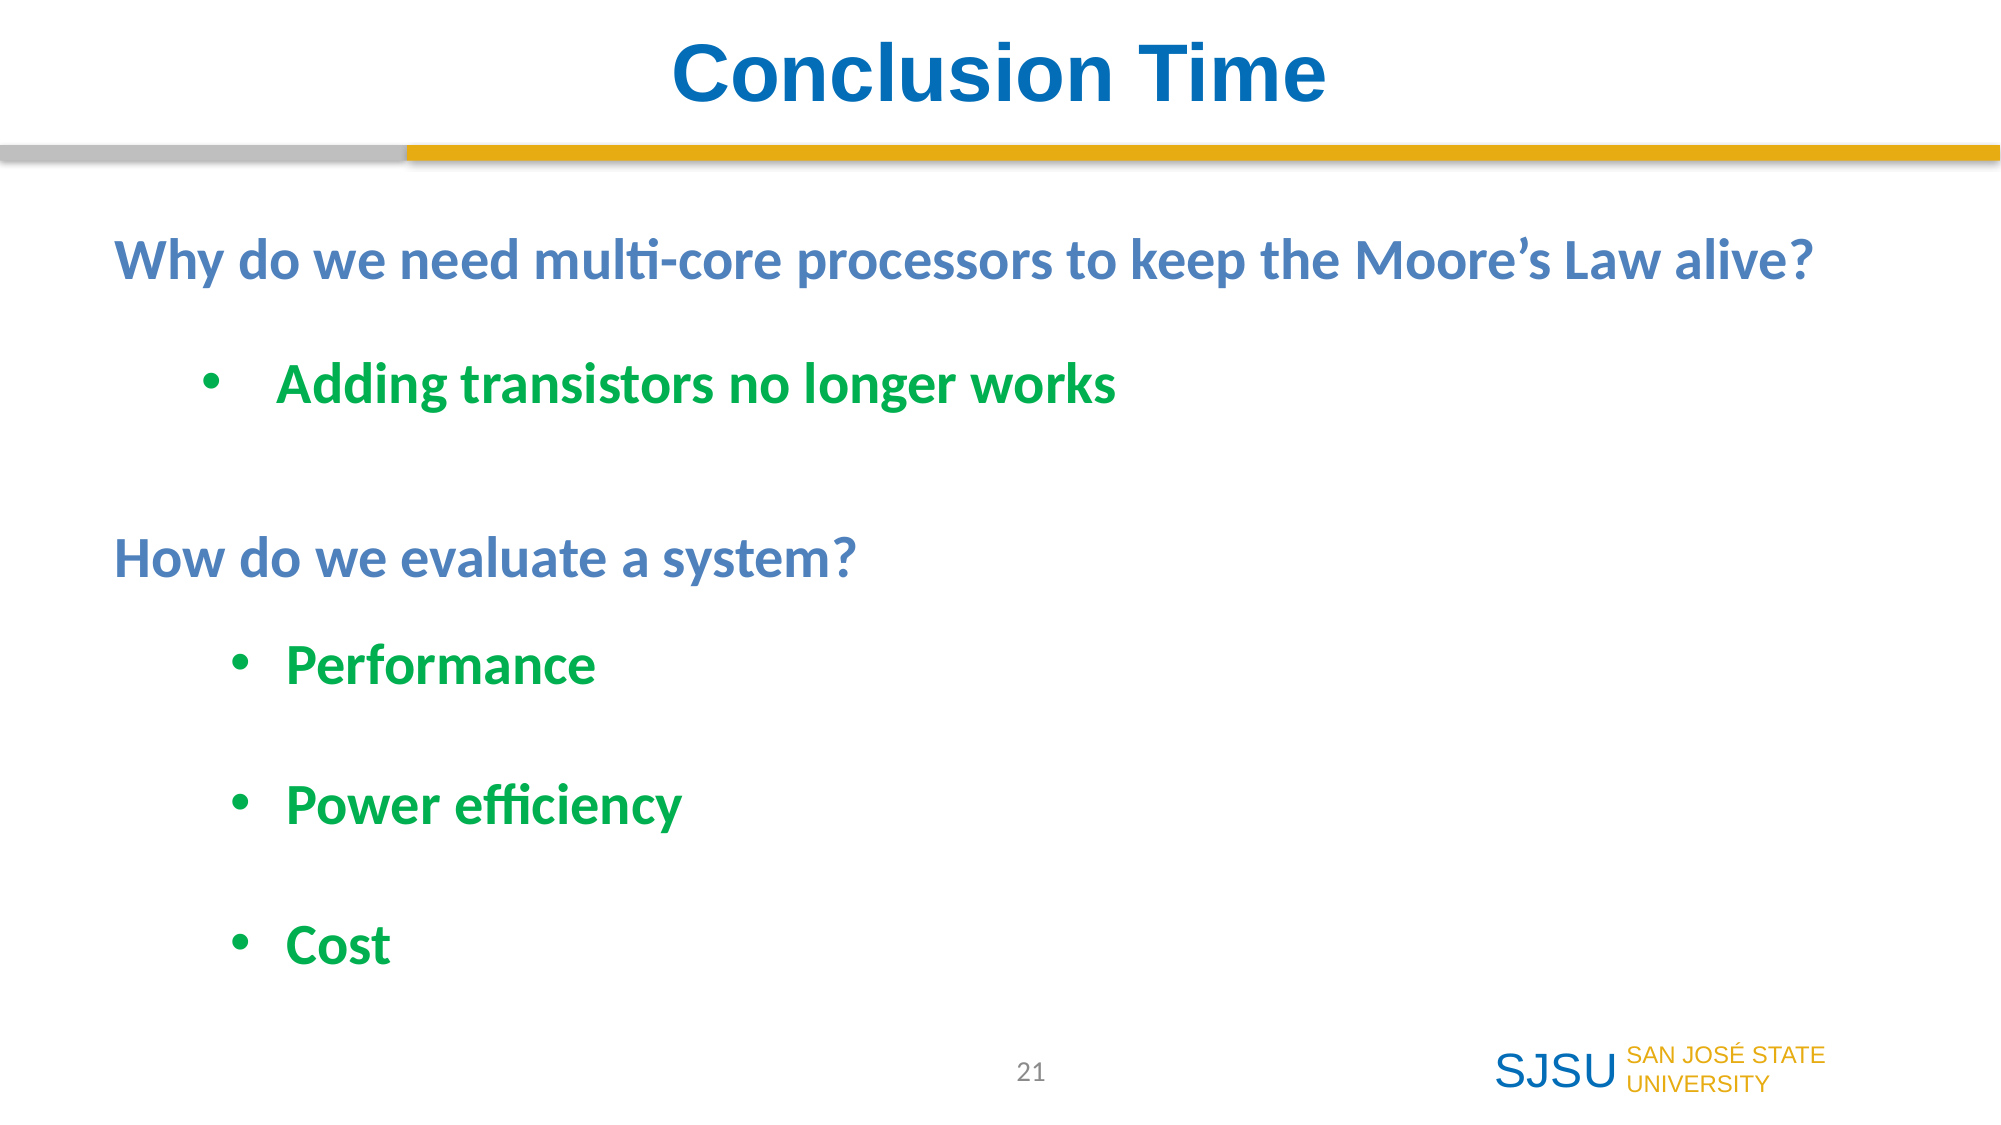

# Conclusion Time
Why do we need multi-core processors to keep the Moore’s Law alive?
Adding transistors no longer works
How do we evaluate a system?
Performance

Power efficiency

Cost
21